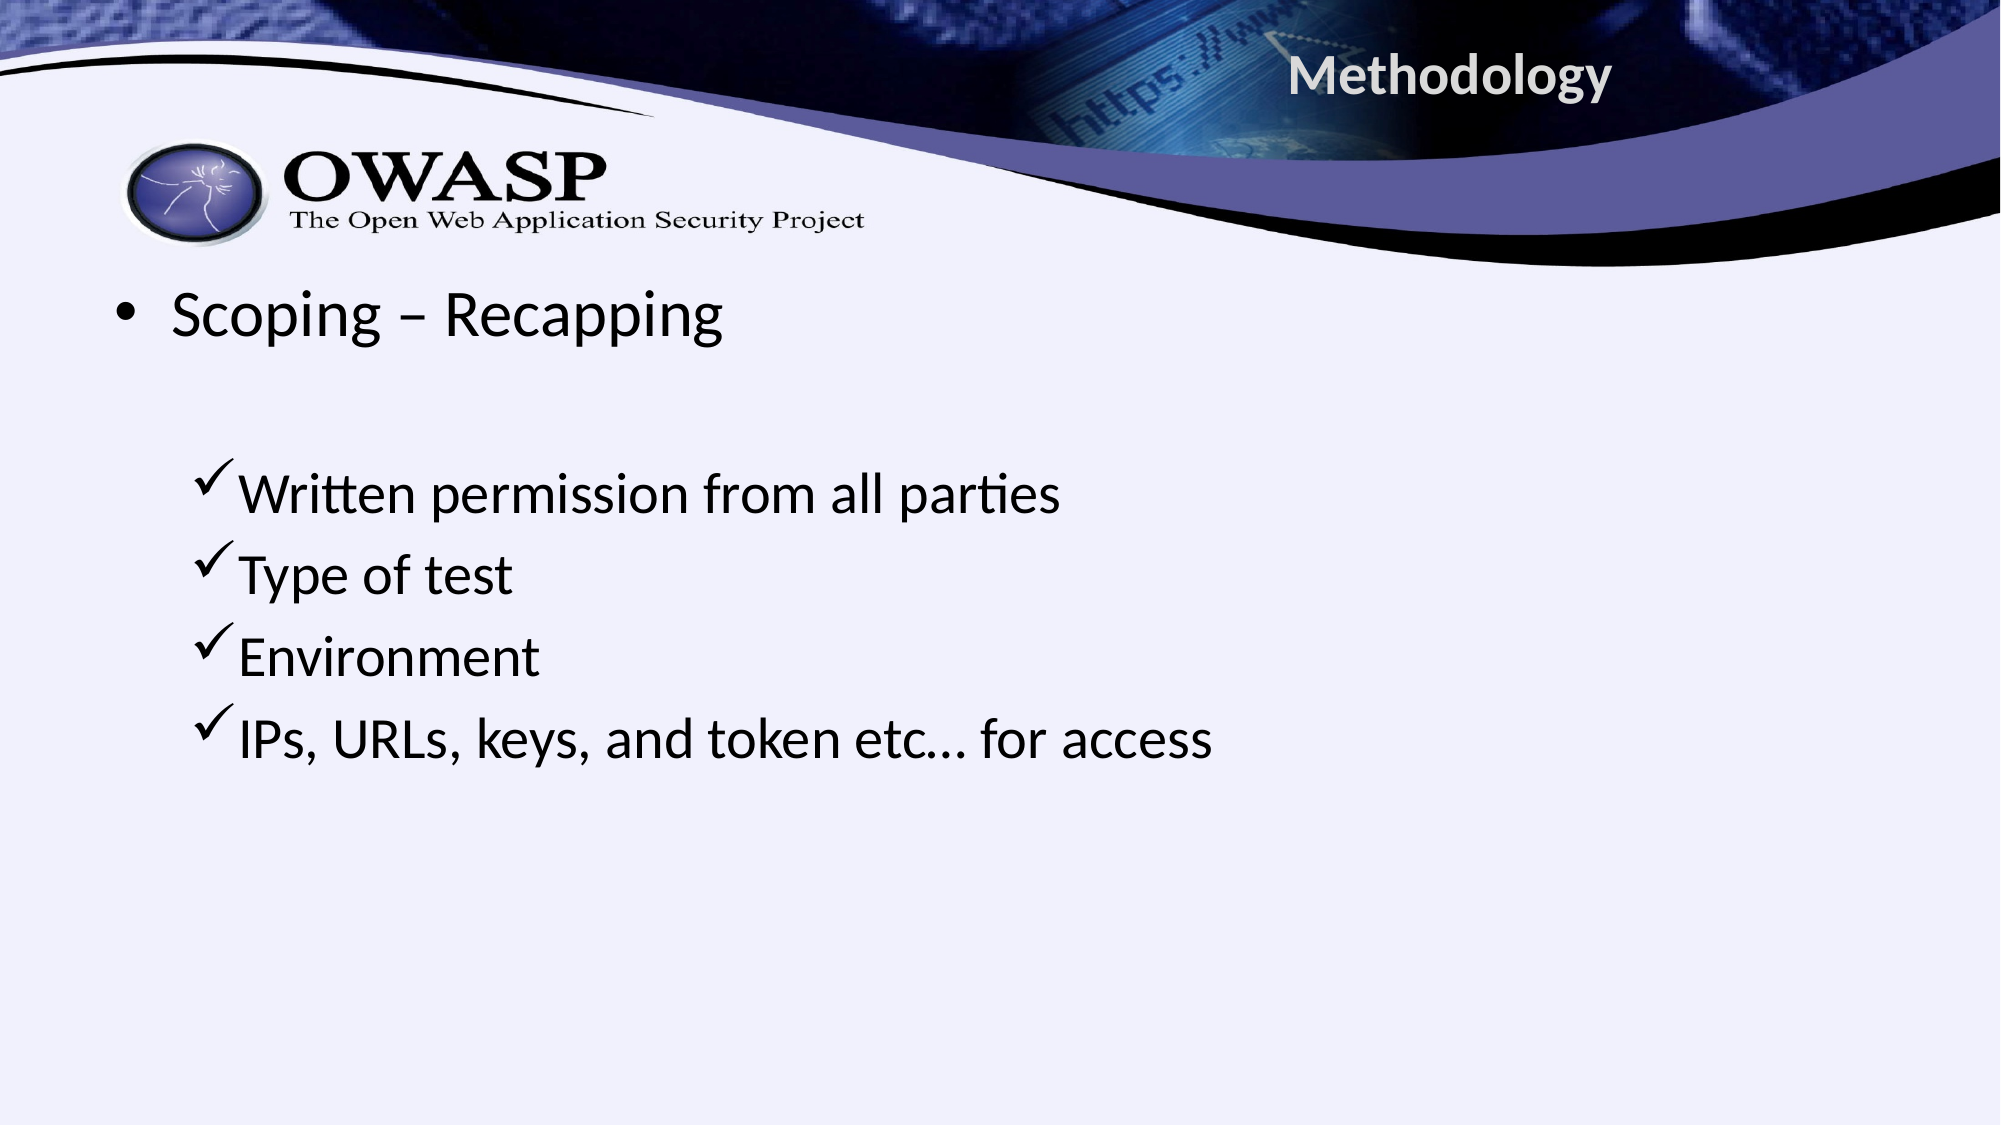

# Methodology
Scoping – Recapping

Written permission from all parties
Type of test
Environment
IPs, URLs, keys, and token etc… for access